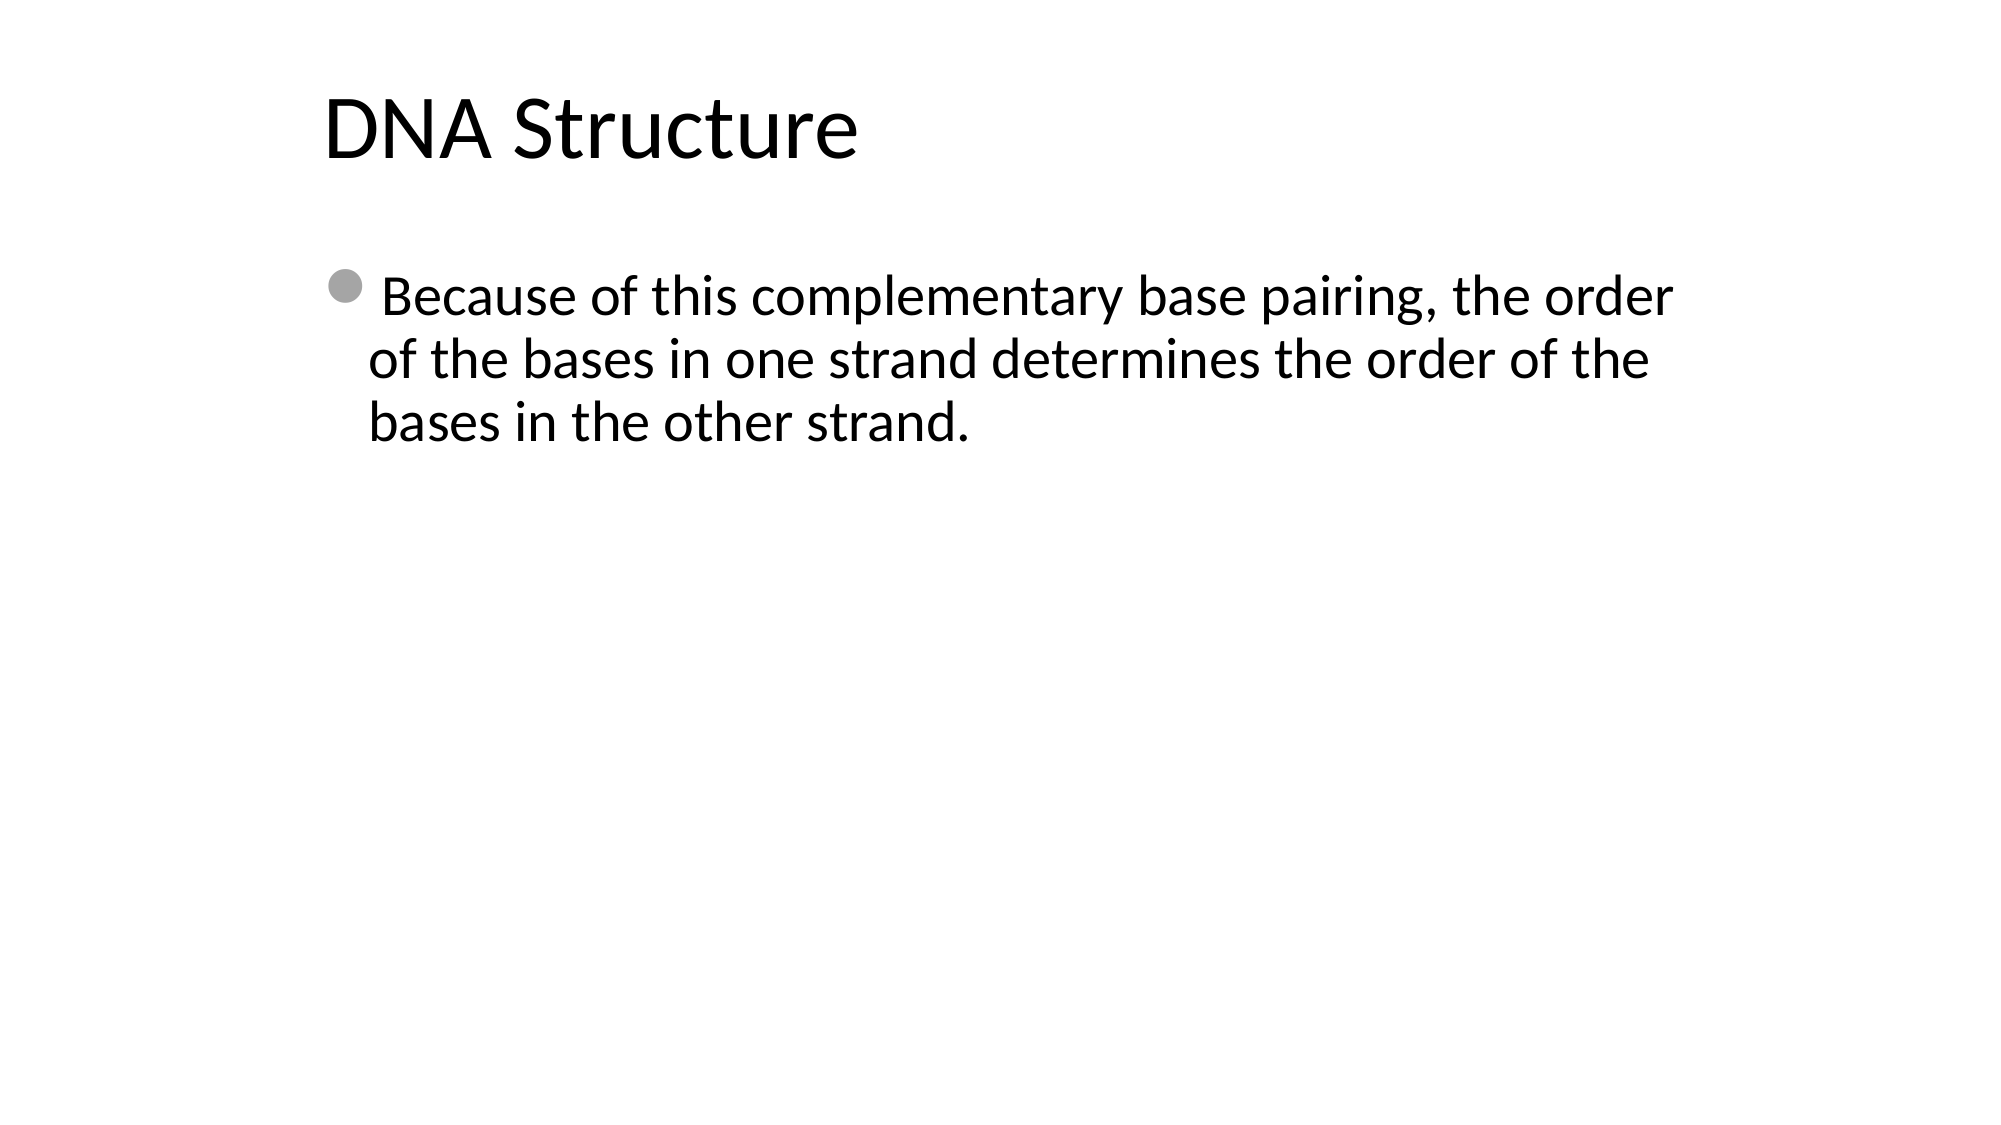

# DNA Structure
Because of this complementary base pairing, the order of the bases in one strand determines the order of the bases in the other strand.